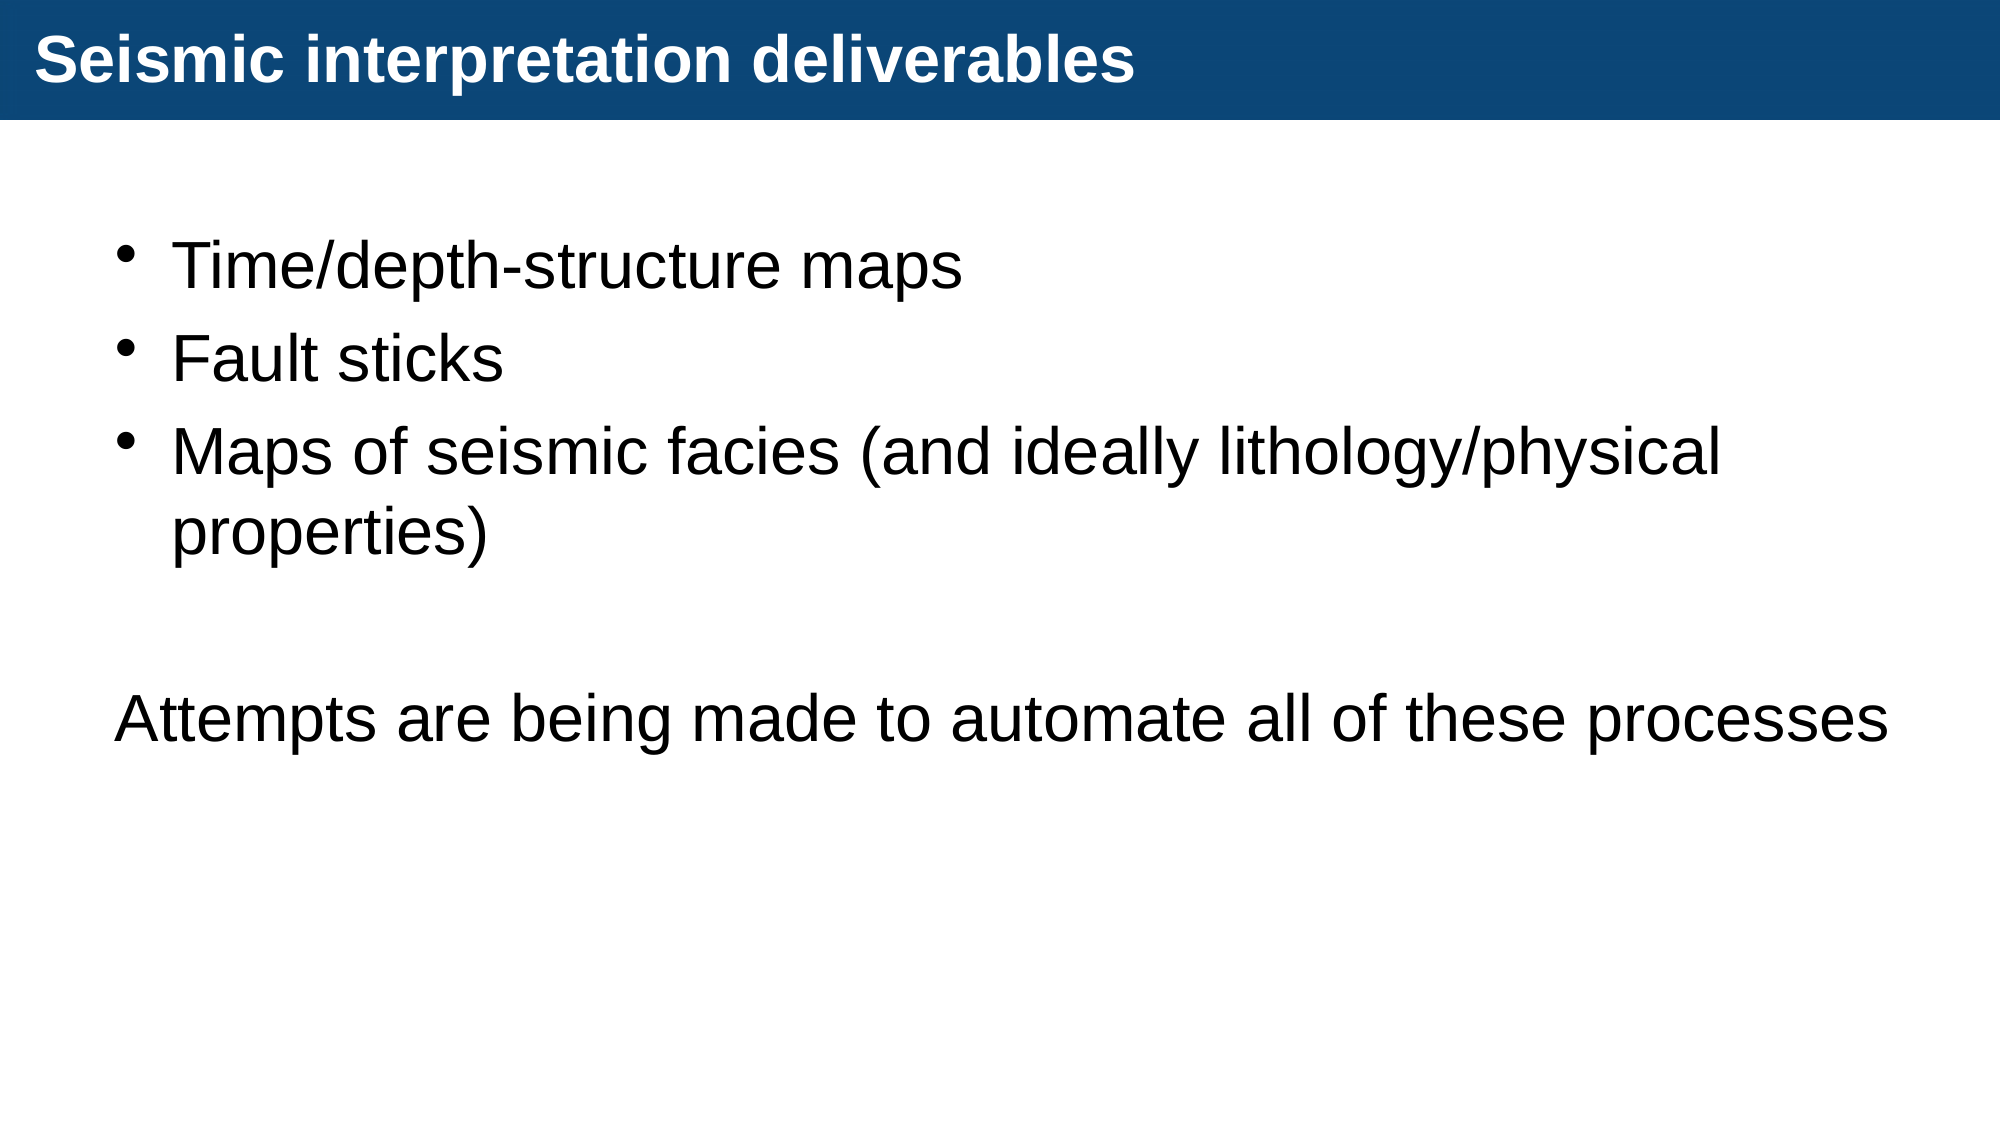

# Seismic interpretation deliverables
Time/depth-structure maps
Fault sticks
Maps of seismic facies (and ideally lithology/physical properties)

Attempts are being made to automate all of these processes